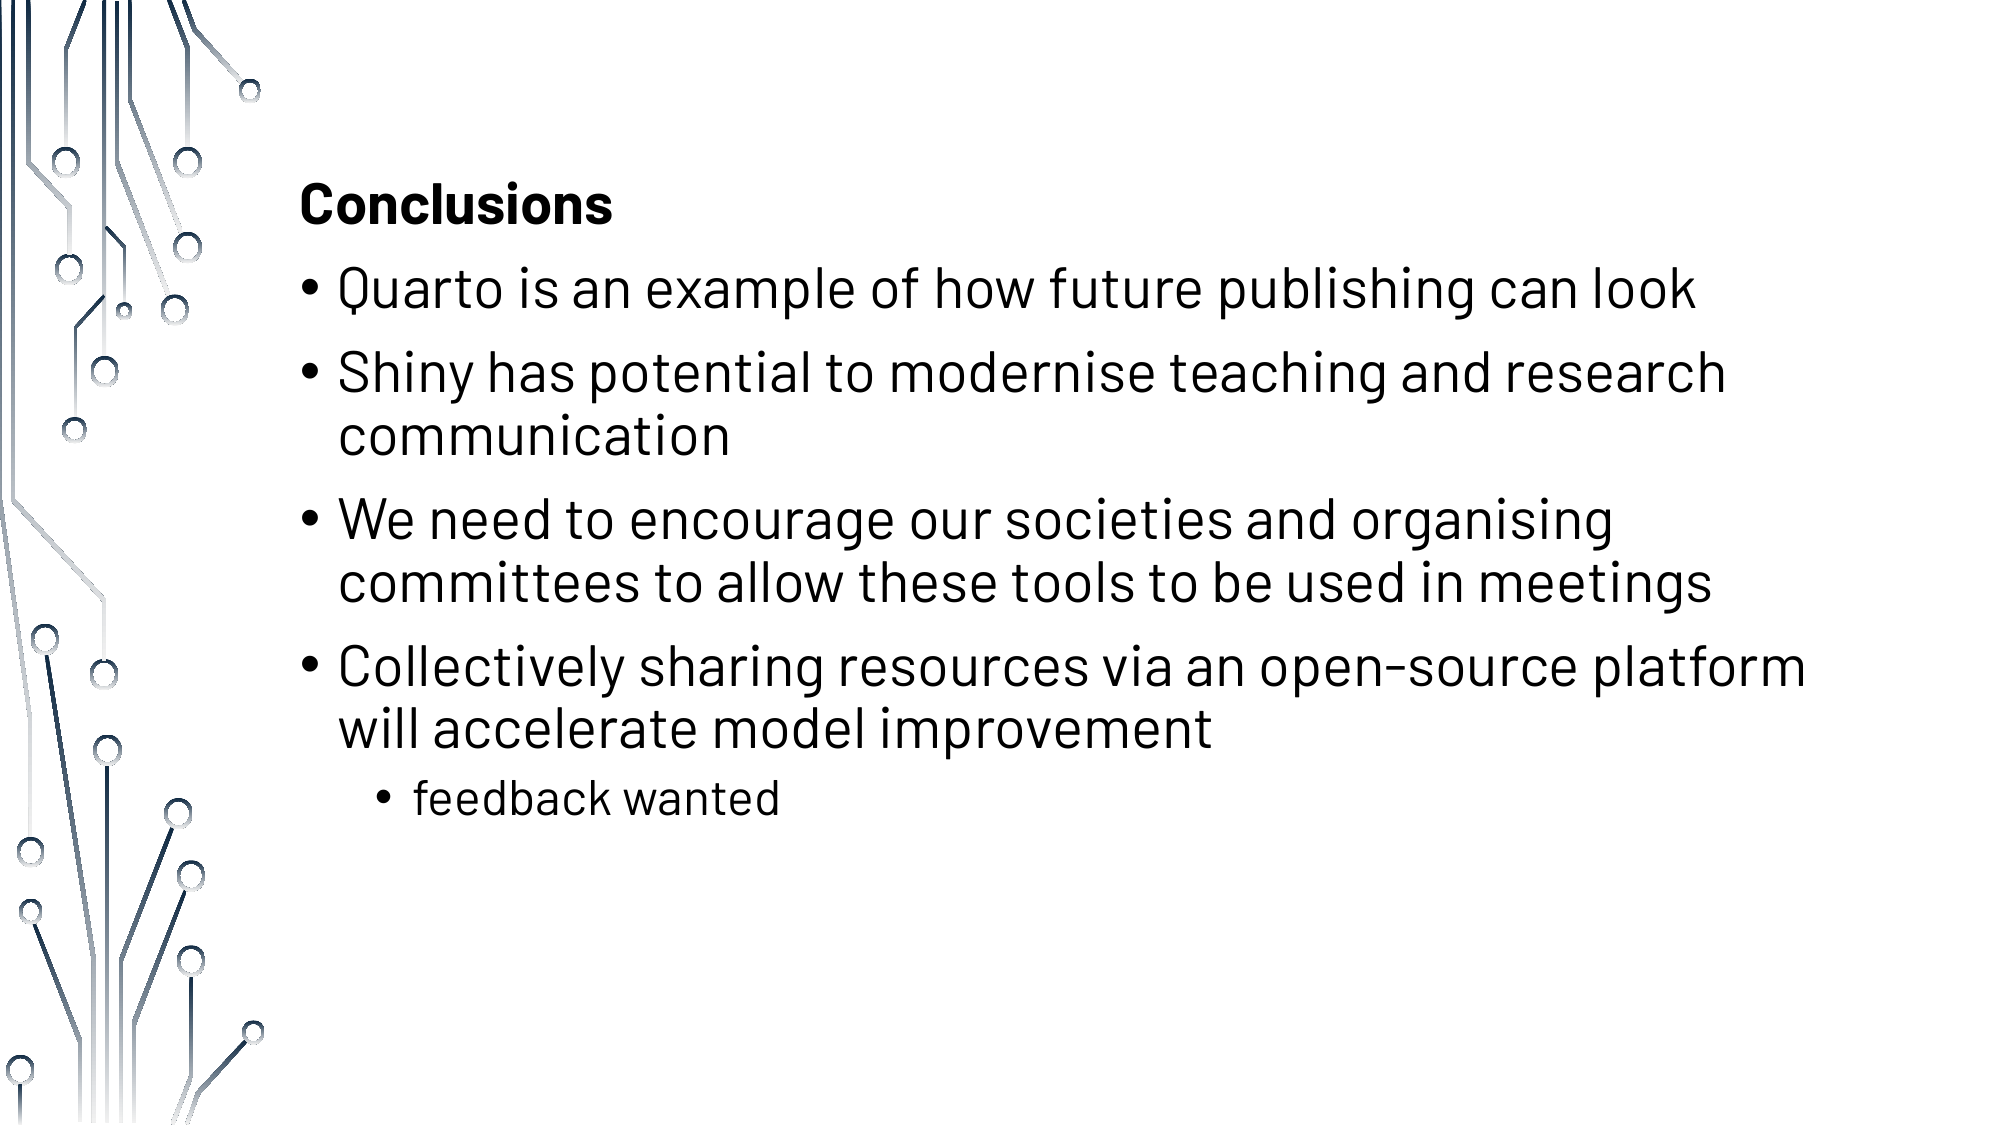

Conclusions
Quarto is an example of how future publishing can look
Shiny has potential to modernise teaching and research communication
We need to encourage our societies and organising committees to allow these tools to be used in meetings
Collectively sharing resources via an open-source platform will accelerate model improvement
feedback wanted